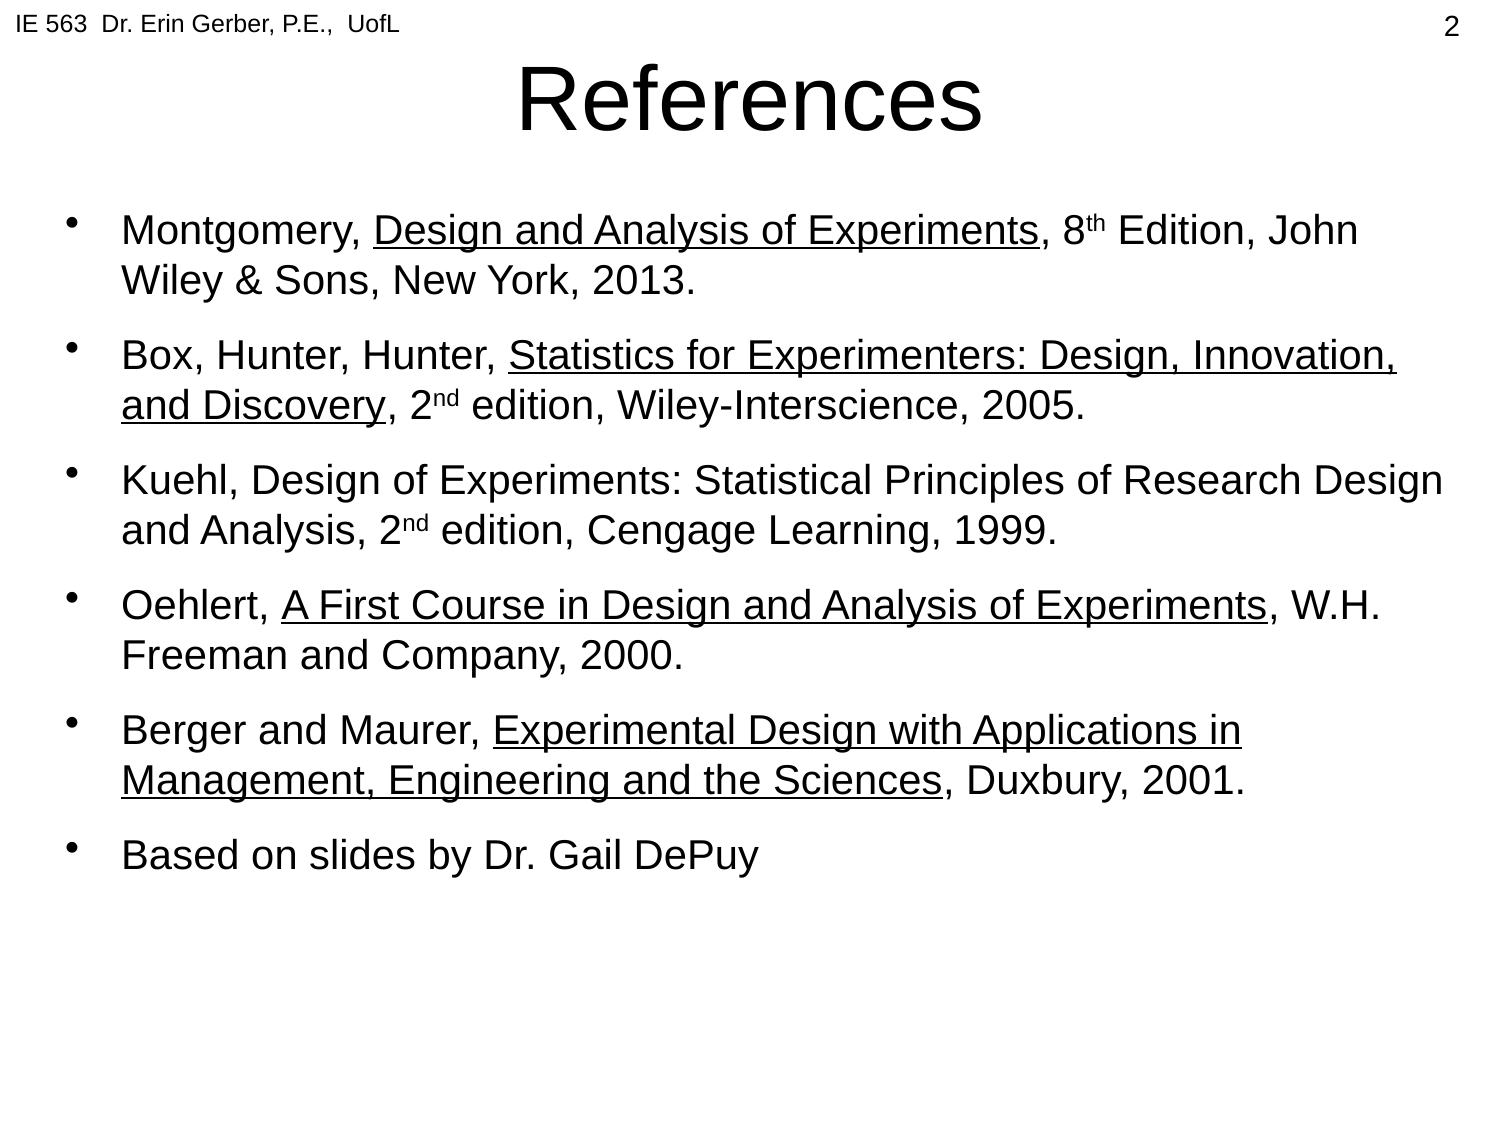

IE 563  Dr. Erin Gerber, P.E.,  UofL
# References
2
Montgomery, Design and Analysis of Experiments, 8th Edition, John Wiley & Sons, New York, 2013.
Box, Hunter, Hunter, Statistics for Experimenters: Design, Innovation, and Discovery, 2nd edition, Wiley-Interscience, 2005.
Kuehl, Design of Experiments: Statistical Principles of Research Design and Analysis, 2nd edition, Cengage Learning, 1999.
Oehlert, A First Course in Design and Analysis of Experiments, W.H. Freeman and Company, 2000.
Berger and Maurer, Experimental Design with Applications in Management, Engineering and the Sciences, Duxbury, 2001.
Based on slides by Dr. Gail DePuy